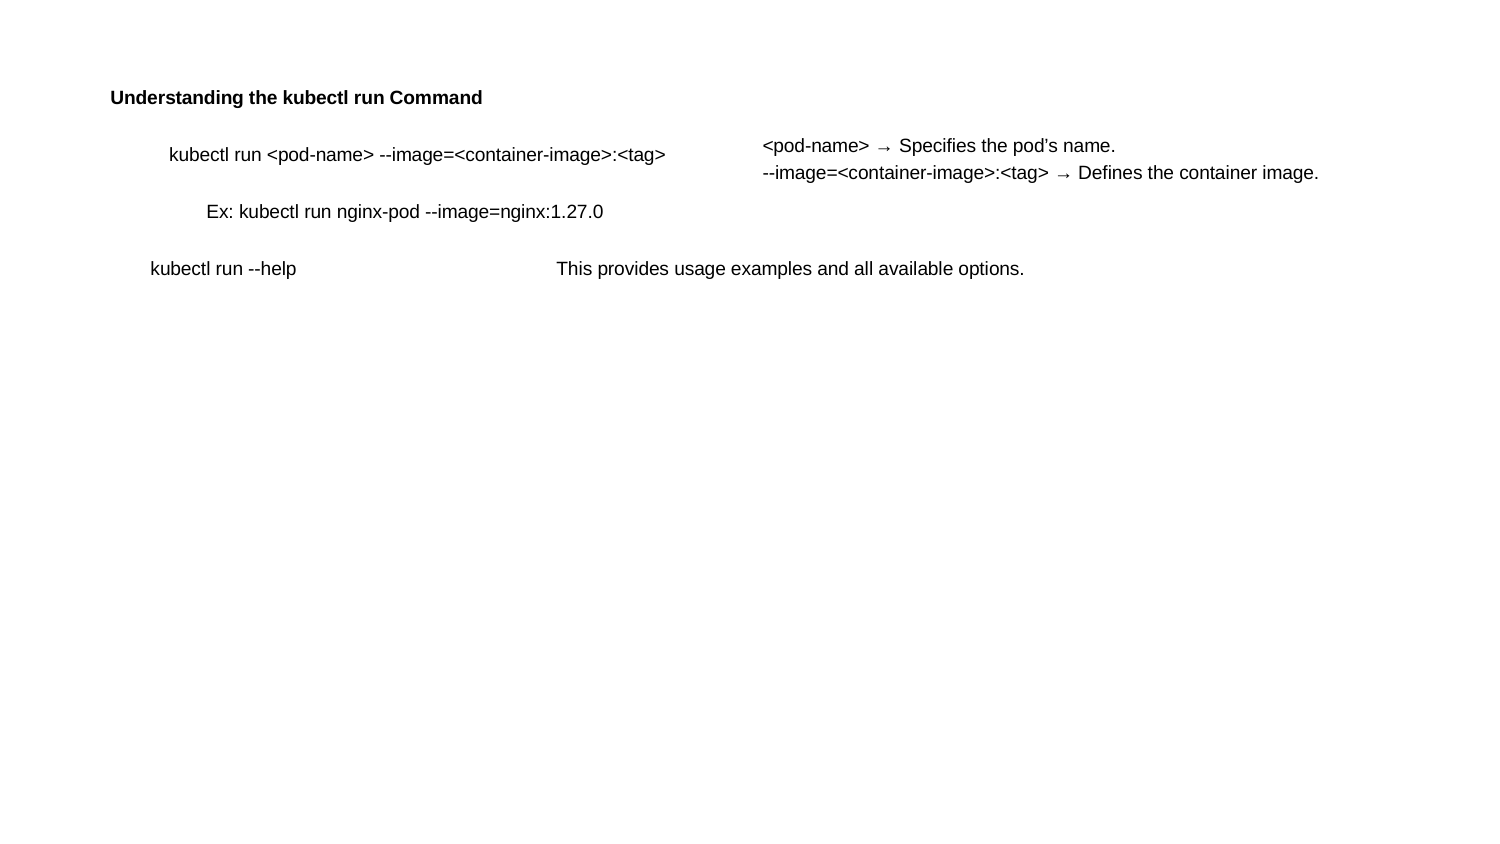

Understanding the kubectl run Command
<pod-name> → Specifies the pod’s name.
--image=<container-image>:<tag> → Defines the container image.
kubectl run <pod-name> --image=<container-image>:<tag>
Ex: kubectl run nginx-pod --image=nginx:1.27.0
kubectl run --help
This provides usage examples and all available options.